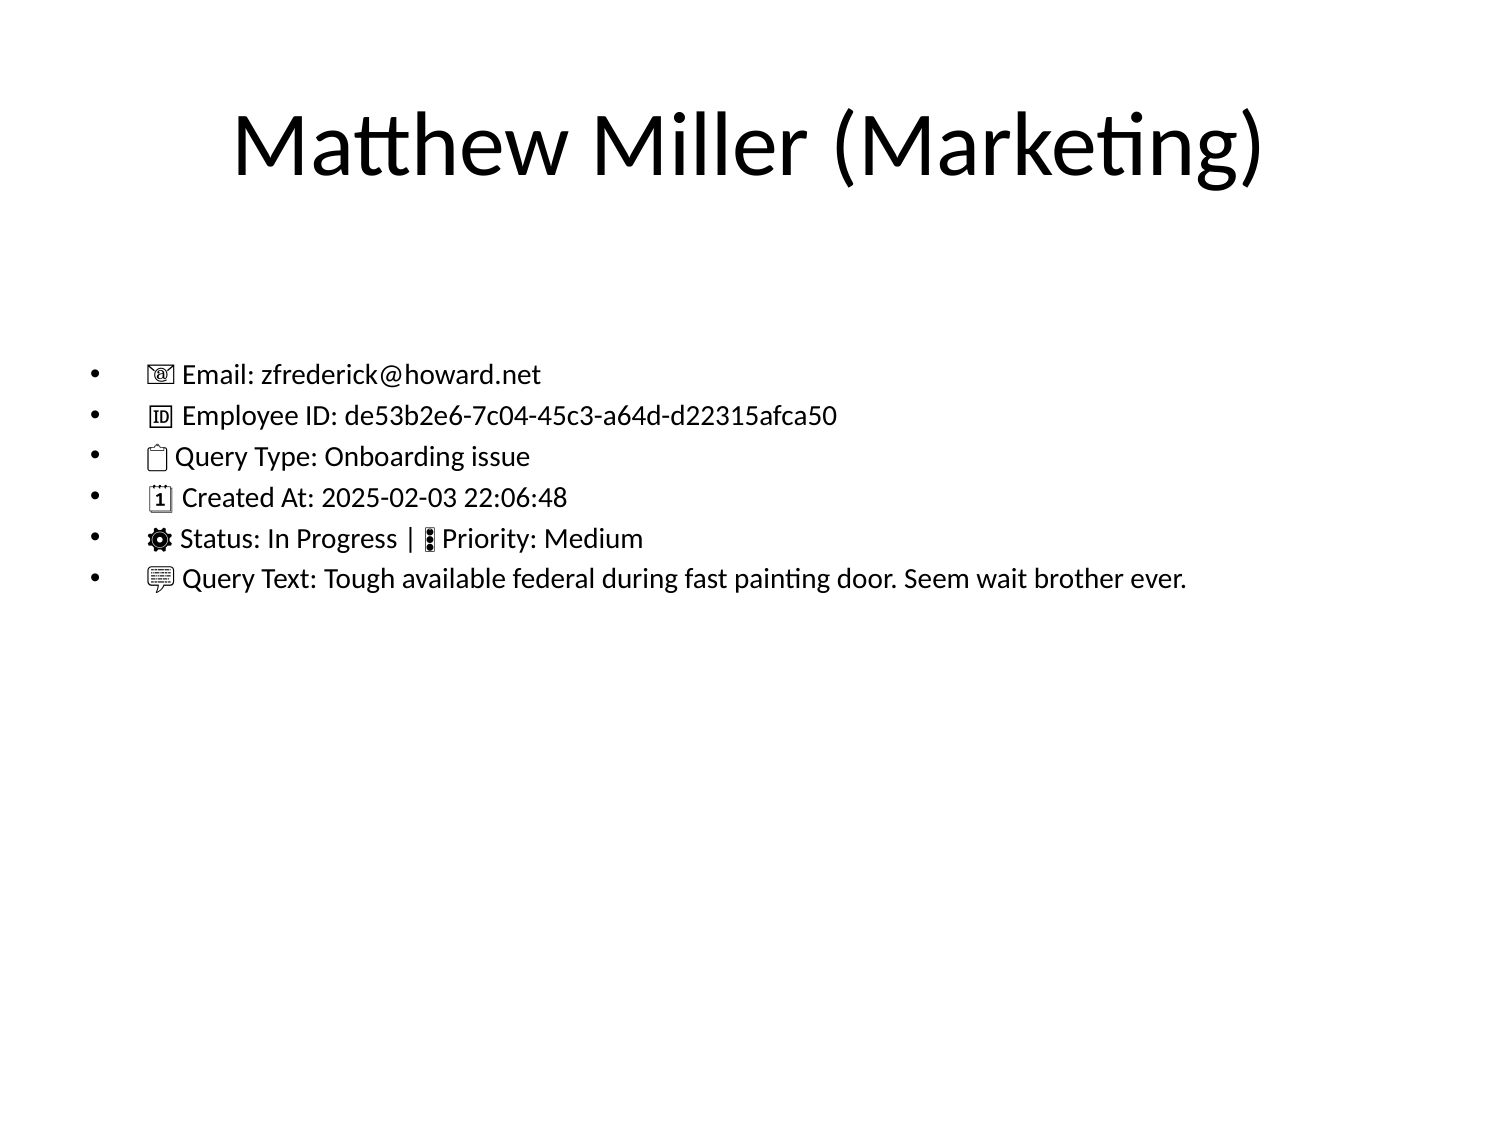

# Matthew Miller (Marketing)

📧 Email: zfrederick@howard.net
🆔 Employee ID: de53b2e6-7c04-45c3-a64d-d22315afca50
📋 Query Type: Onboarding issue
🗓 Created At: 2025-02-03 22:06:48
⚙ Status: In Progress | 🚦 Priority: Medium
💬 Query Text: Tough available federal during fast painting door. Seem wait brother ever.